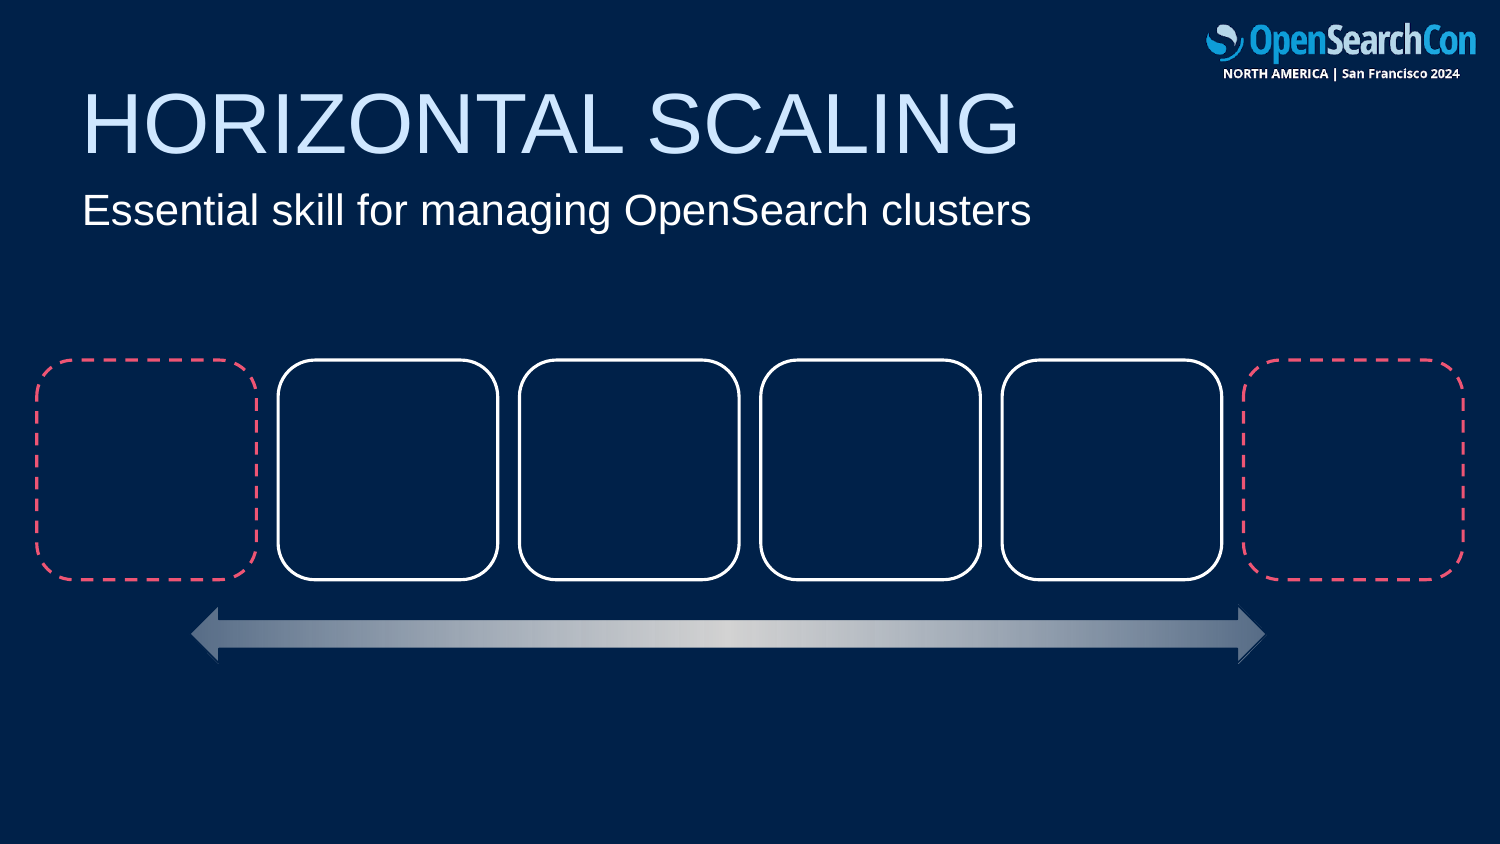

# Horizontal Scaling
Essential skill for managing OpenSearch clusters